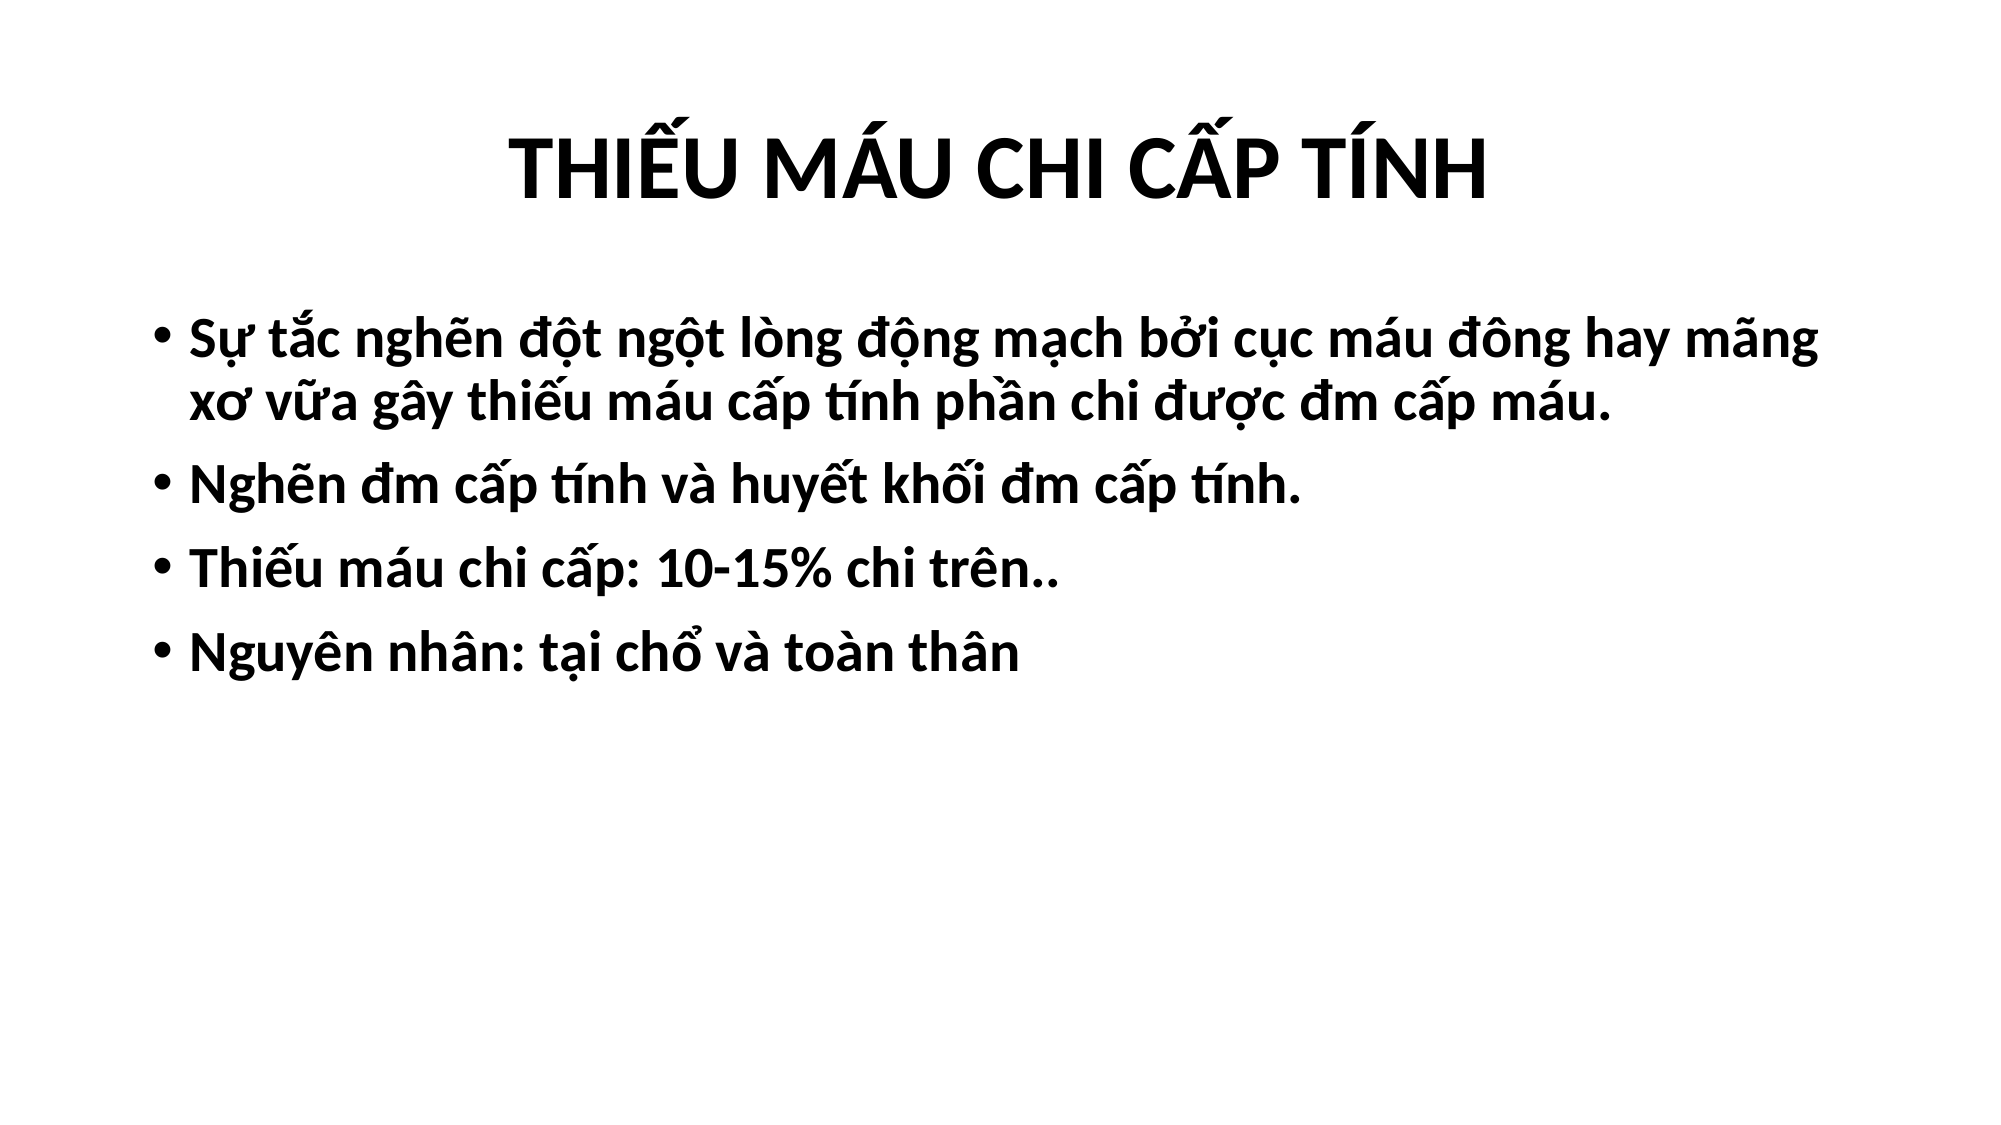

# THIẾU MÁU CHI CẤP TÍNH
Sự tắc nghẽn đột ngột lòng động mạch bởi cục máu đông hay mãng xơ vữa gây thiếu máu cấp tính phần chi được đm cấp máu.
Nghẽn đm cấp tính và huyết khối đm cấp tính.
Thiếu máu chi cấp: 10-15% chi trên..
Nguyên nhân: tại chổ và toàn thân